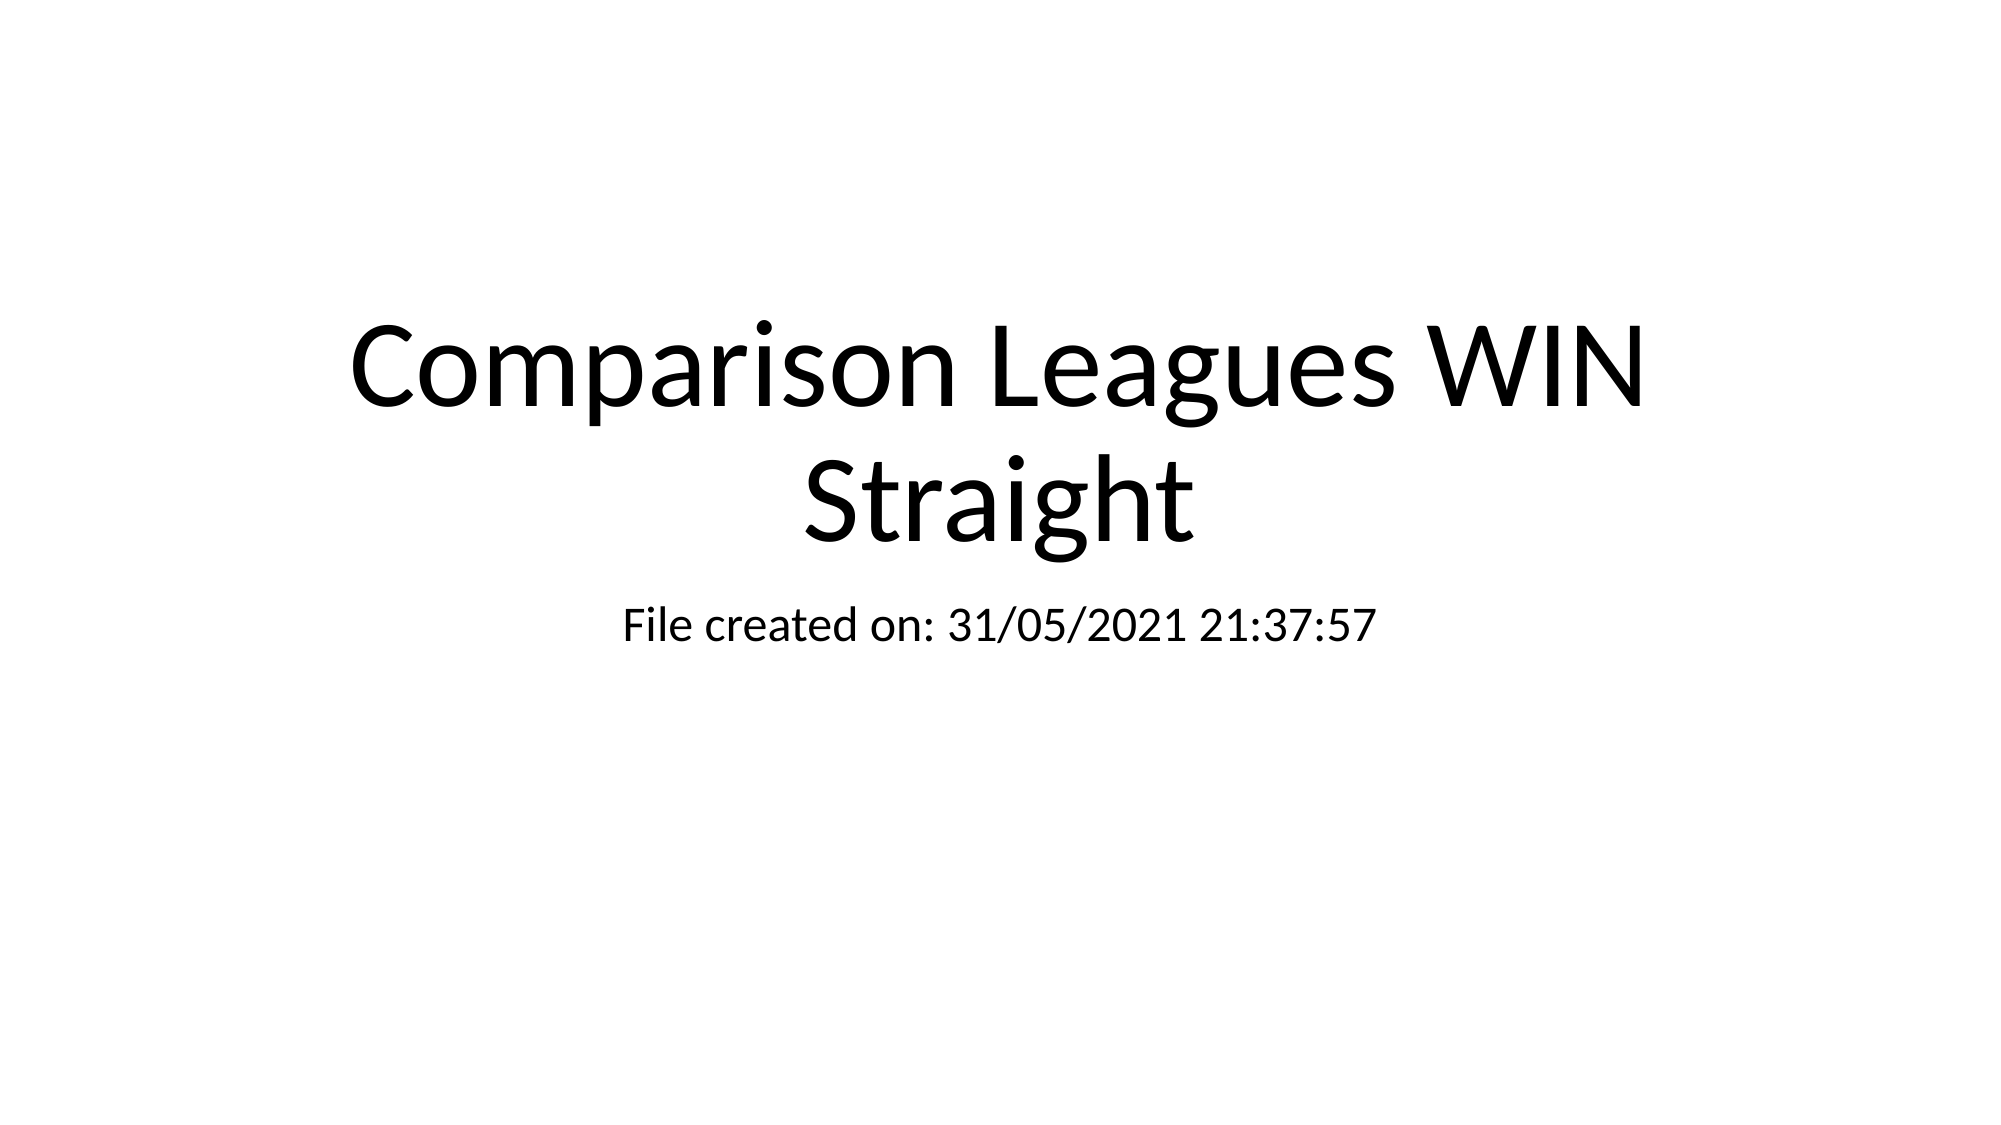

# Comparison Leagues WIN Straight
File created on: 31/05/2021 21:37:57